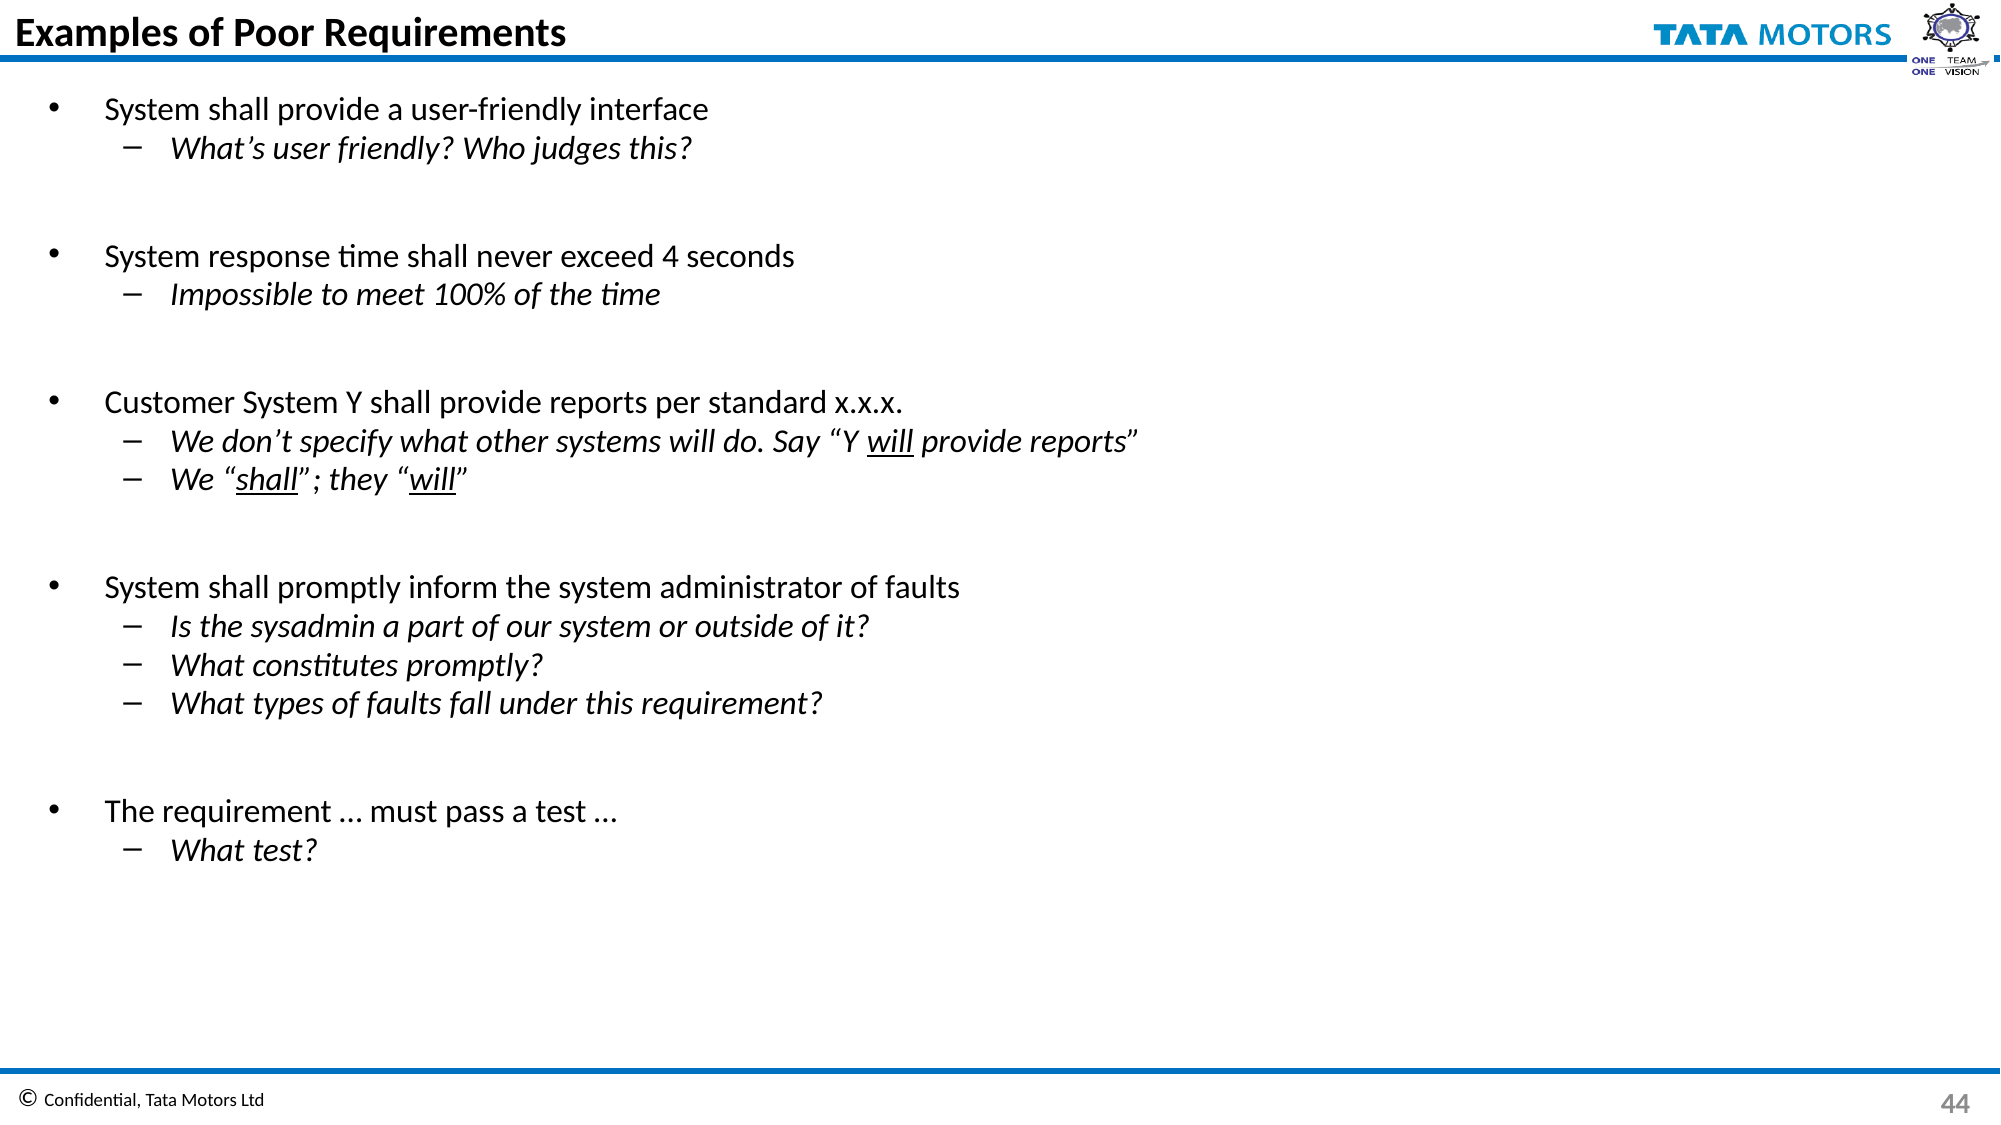

# Examples of Poor Requirements
System shall provide a user-friendly interface
What’s user friendly? Who judges this?

System response time shall never exceed 4 seconds
Impossible to meet 100% of the time

Customer System Y shall provide reports per standard x.x.x.
We don’t specify what other systems will do. Say “Y will provide reports”
We “shall”; they “will”

System shall promptly inform the system administrator of faults
Is the sysadmin a part of our system or outside of it?
What constitutes promptly?
What types of faults fall under this requirement?

The requirement … must pass a test …
What test?

44